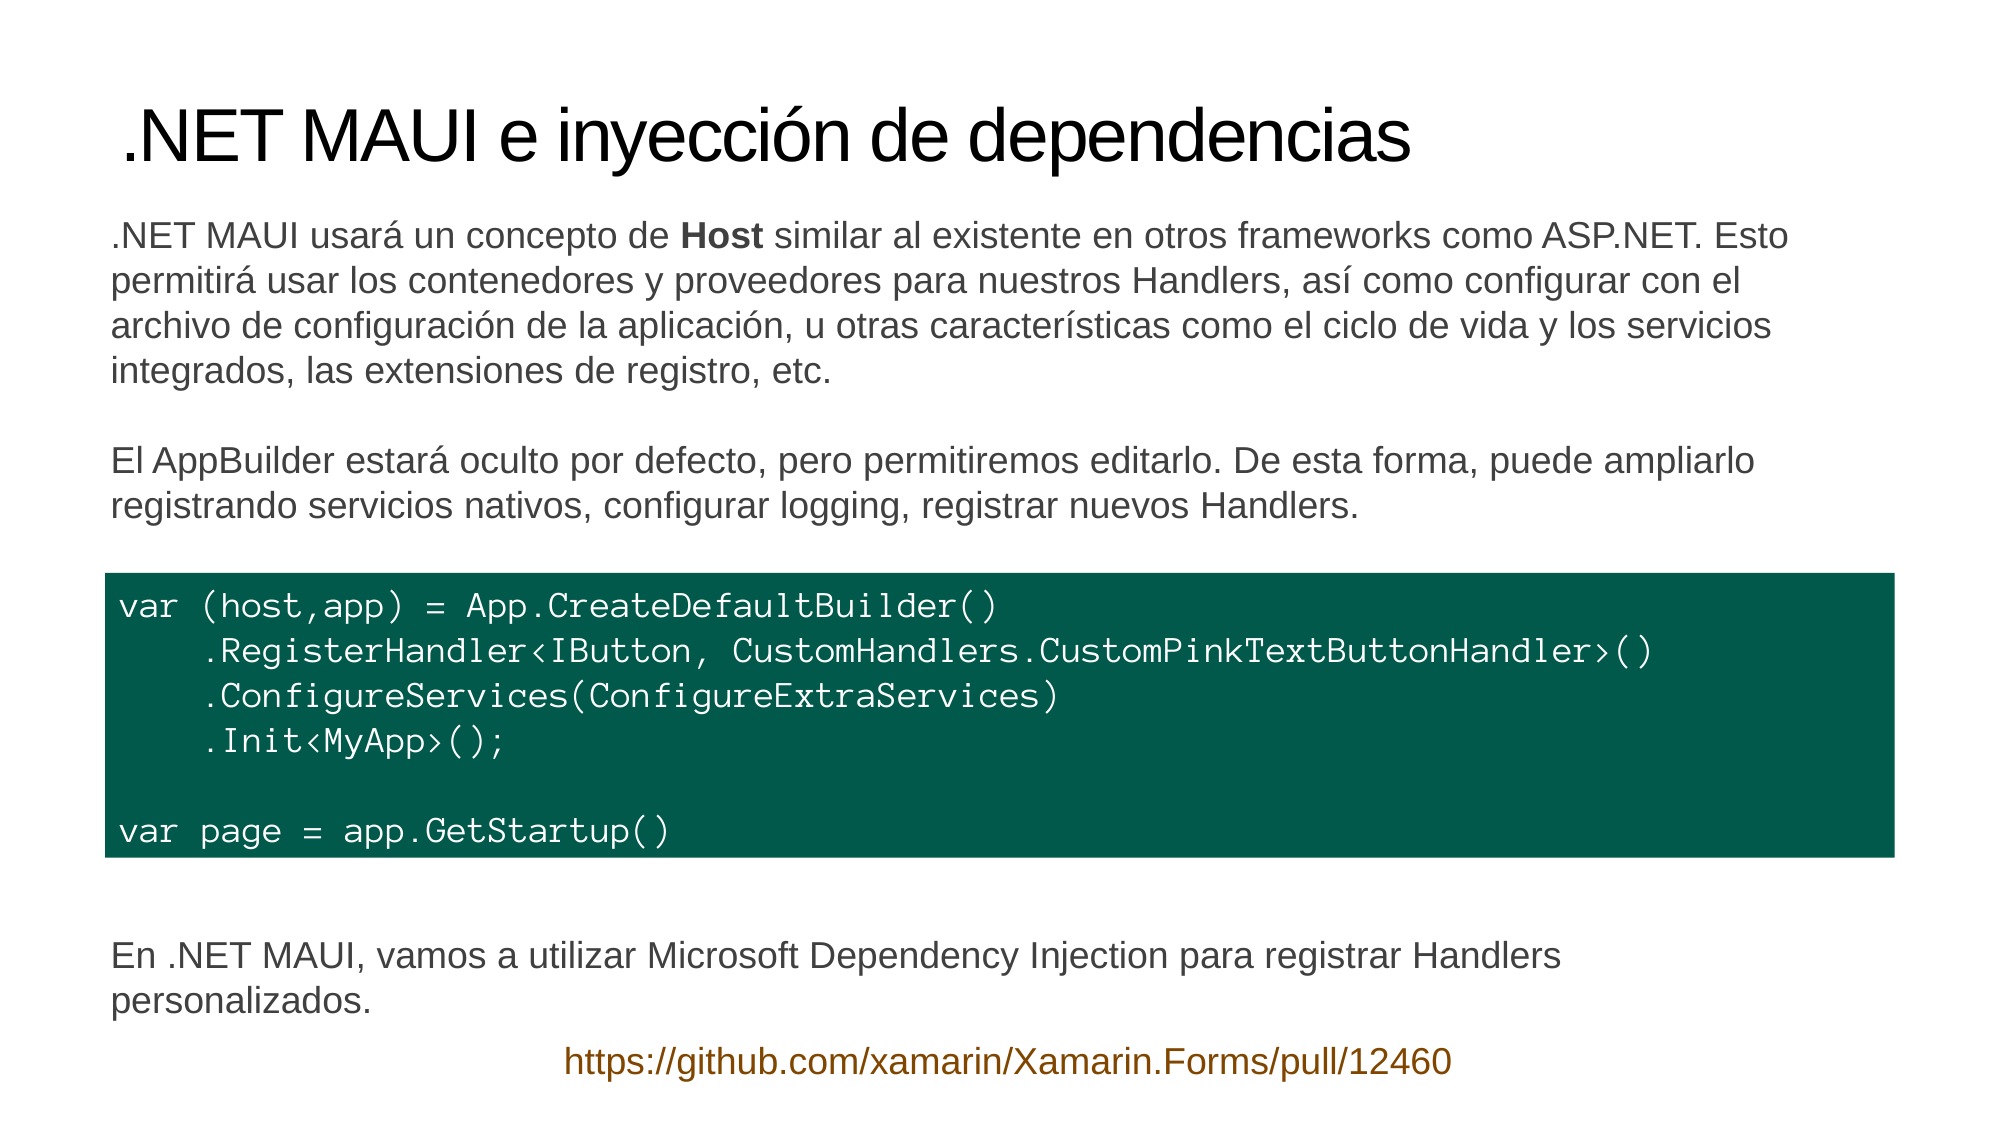

# .NET MAUI e inyección de dependencias
.NET MAUI usará un concepto de Host similar al existente en otros frameworks como ASP.NET. Esto permitirá usar los contenedores y proveedores para nuestros Handlers, así como configurar con el archivo de configuración de la aplicación, u otras características como el ciclo de vida y los servicios integrados, las extensiones de registro, etc.

El AppBuilder estará oculto por defecto, pero permitiremos editarlo. De esta forma, puede ampliarlo registrando servicios nativos, configurar logging, registrar nuevos Handlers.

En .NET MAUI, vamos a utilizar Microsoft Dependency Injection para registrar Handlers personalizados.
var (host,app) = App.CreateDefaultBuilder()
    .RegisterHandler<IButton, CustomHandlers.CustomPinkTextButtonHandler>()
    .ConfigureServices(ConfigureExtraServices)
    .Init<MyApp>();

var page = app.GetStartup()
https://github.com/xamarin/Xamarin.Forms/pull/12460